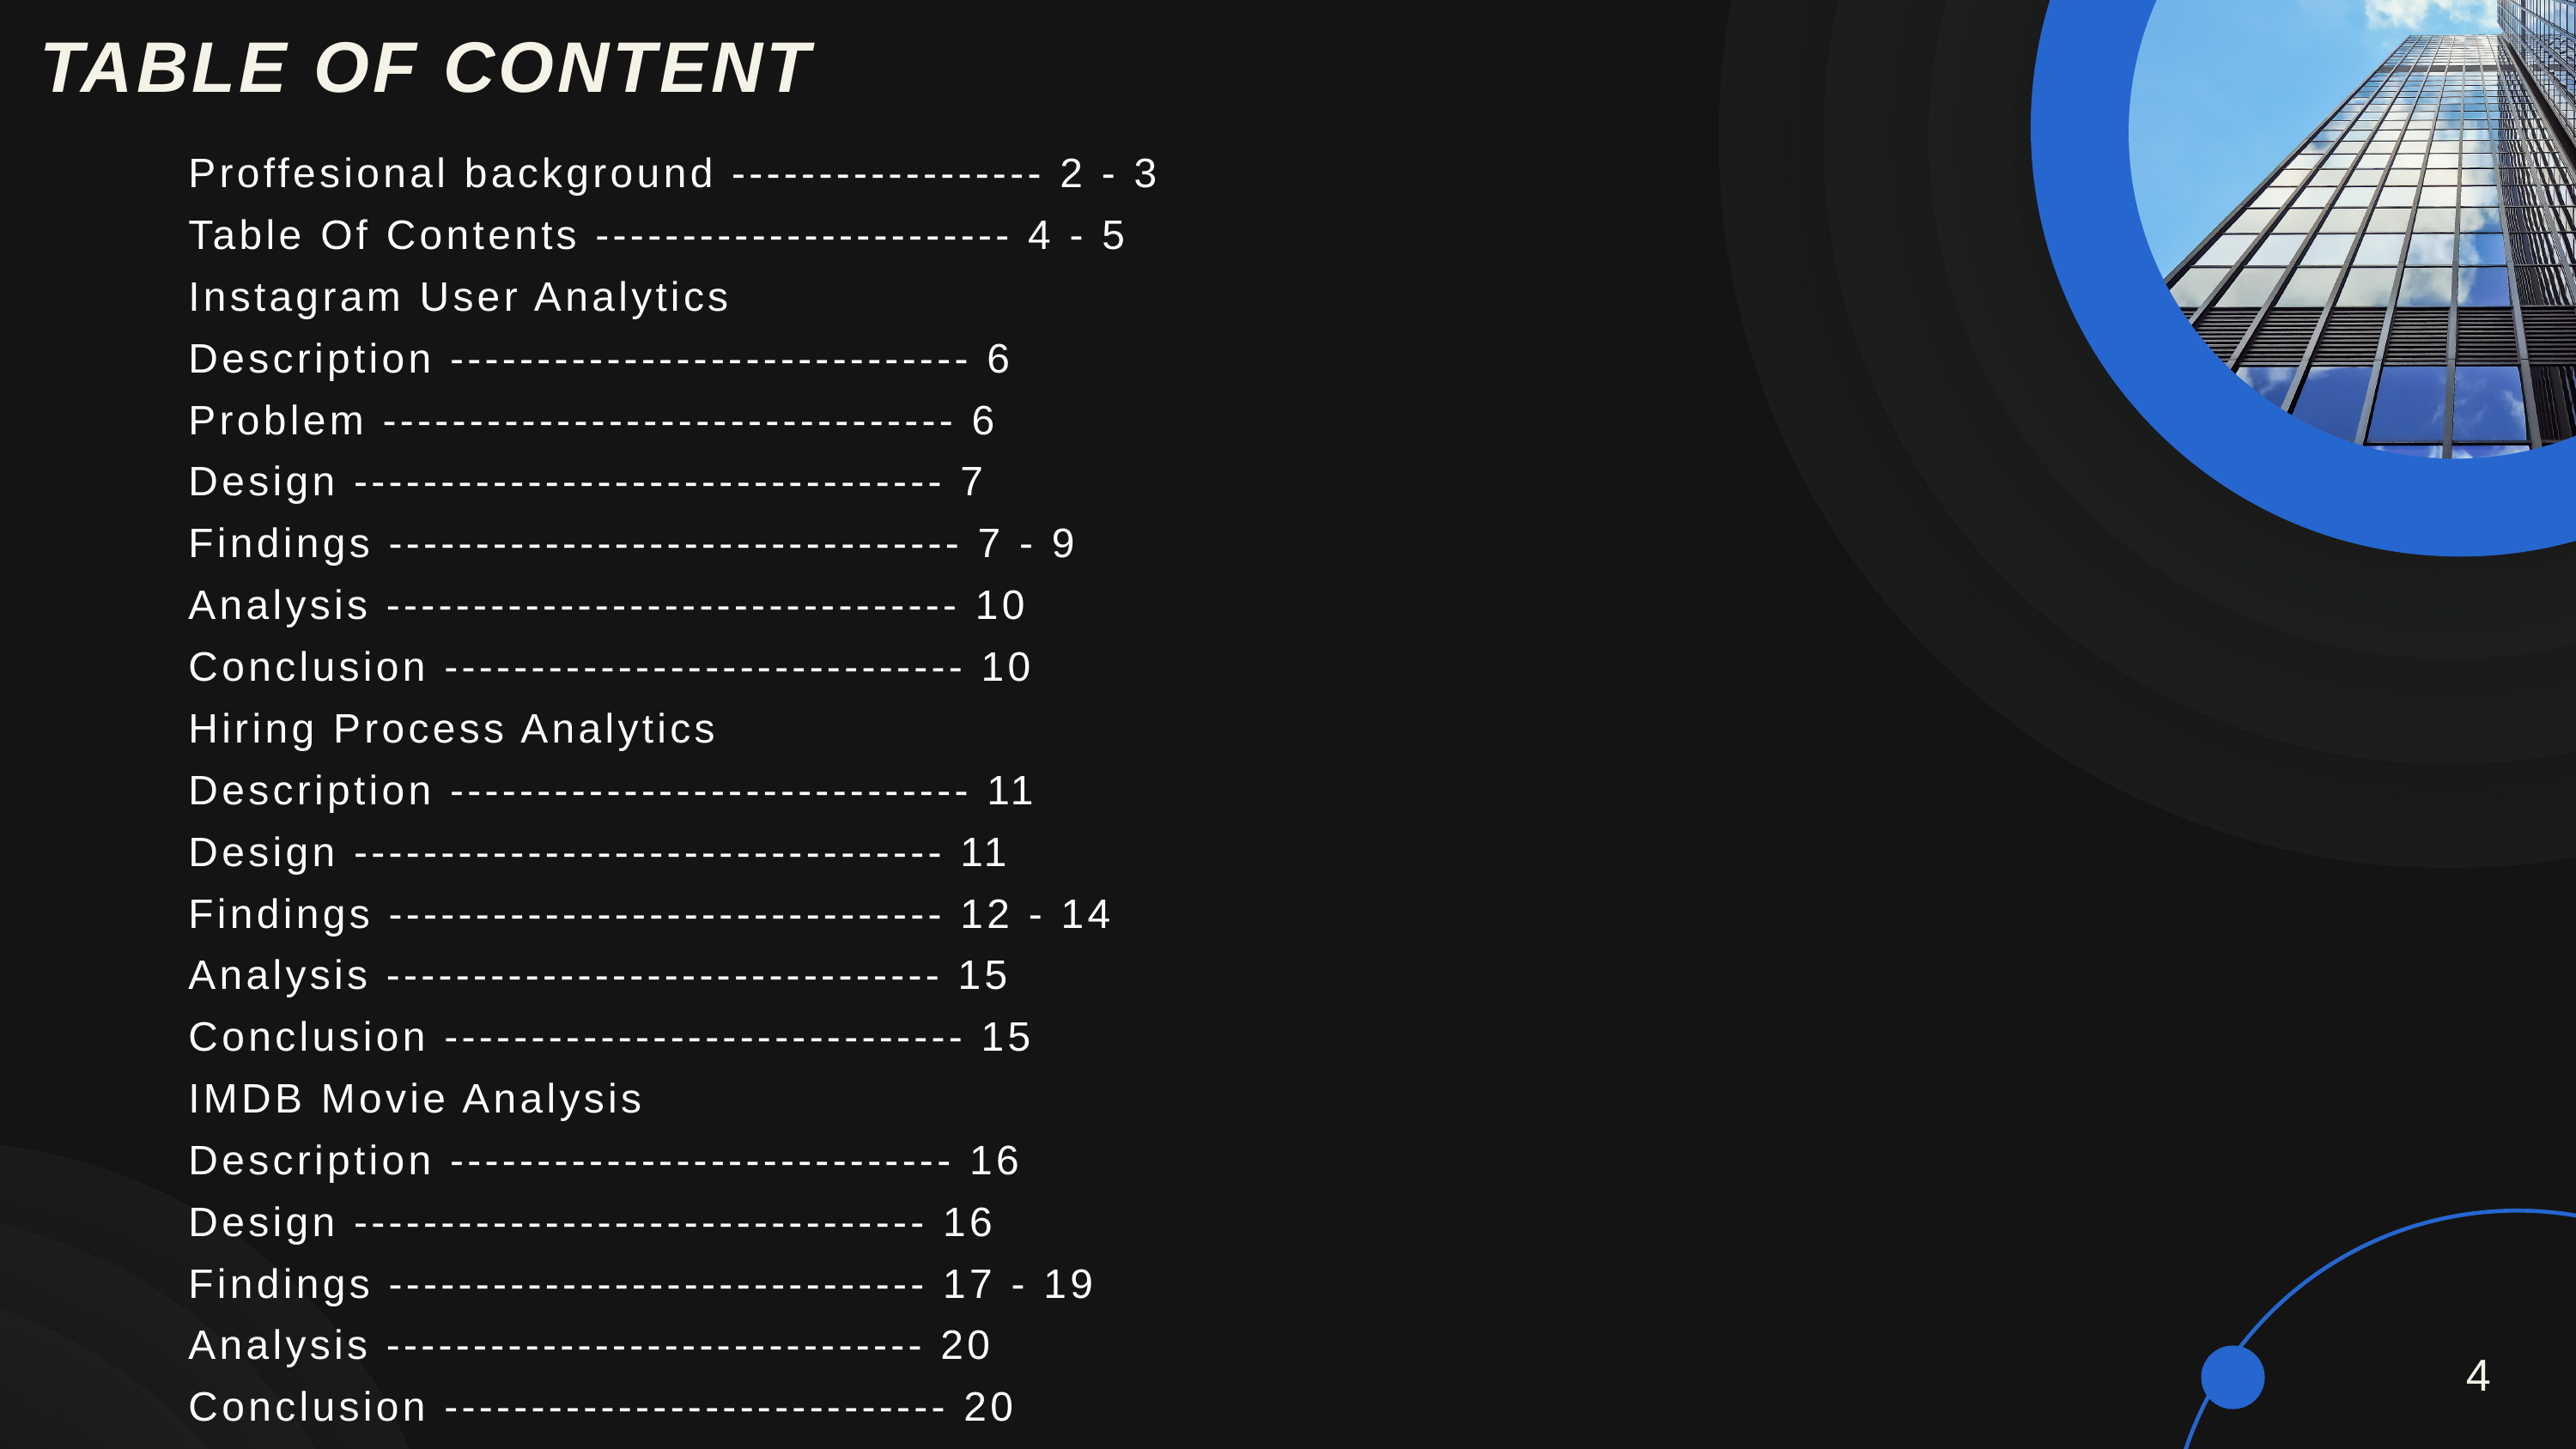

TABLE OF CONTENT
Proffesional background ------------------ 2 - 3
Table Of Contents ------------------------ 4 - 5
Instagram User Analytics
Description ------------------------------ 6
Problem --------------------------------- 6
Design ---------------------------------- 7
Findings --------------------------------- 7 - 9
Analysis --------------------------------- 10
Conclusion ------------------------------ 10
Hiring Process Analytics
Description ------------------------------ 11
Design ---------------------------------- 11
Findings -------------------------------- 12 - 14
Analysis -------------------------------- 15
Conclusion ------------------------------ 15
IMDB Movie Analysis
Description ----------------------------- 16
Design --------------------------------- 16
Findings ------------------------------- 17 - 19
Analysis ------------------------------- 20
Conclusion ----------------------------- 20

4